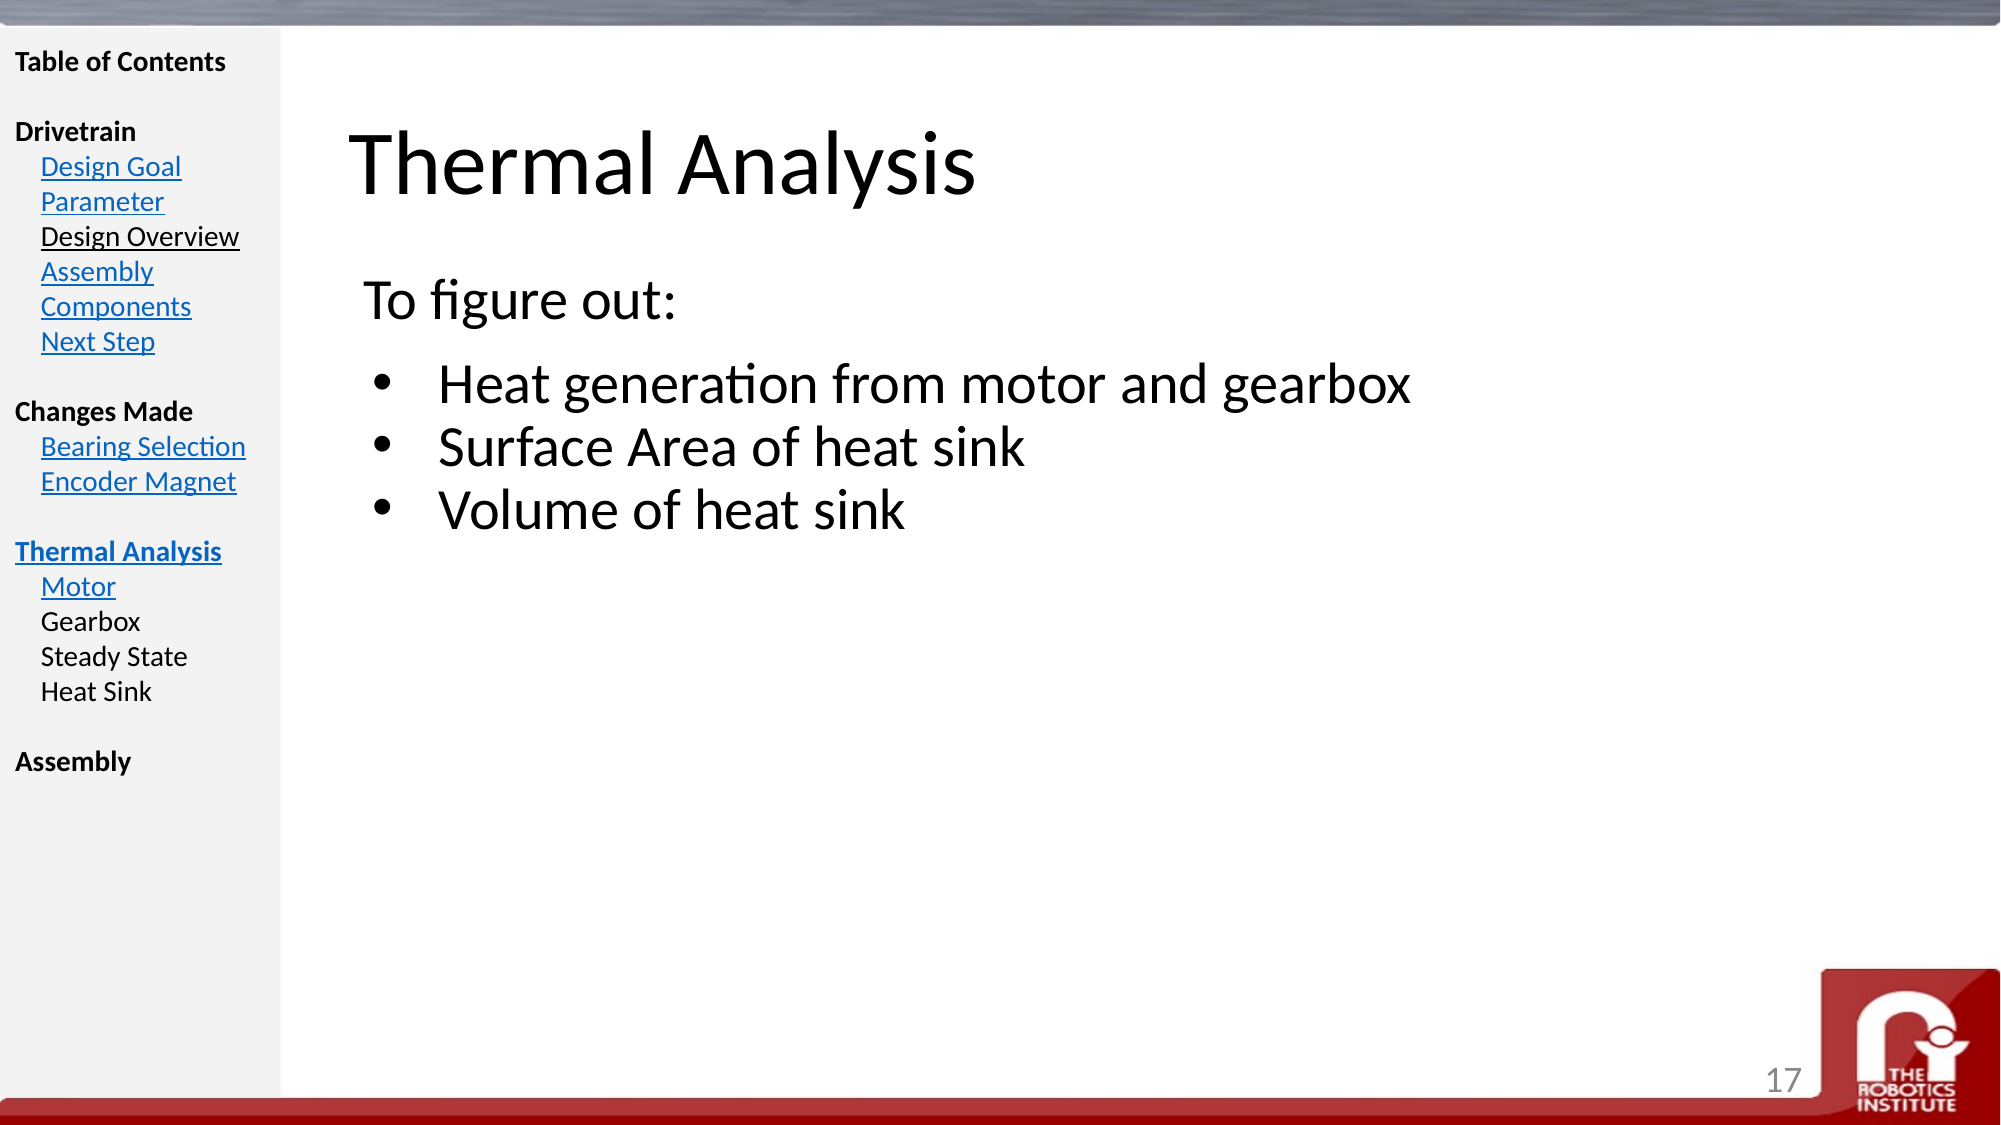

# Thermal Analysis
To figure out:
Heat generation from motor and gearbox
Surface Area of heat sink
Volume of heat sink

17